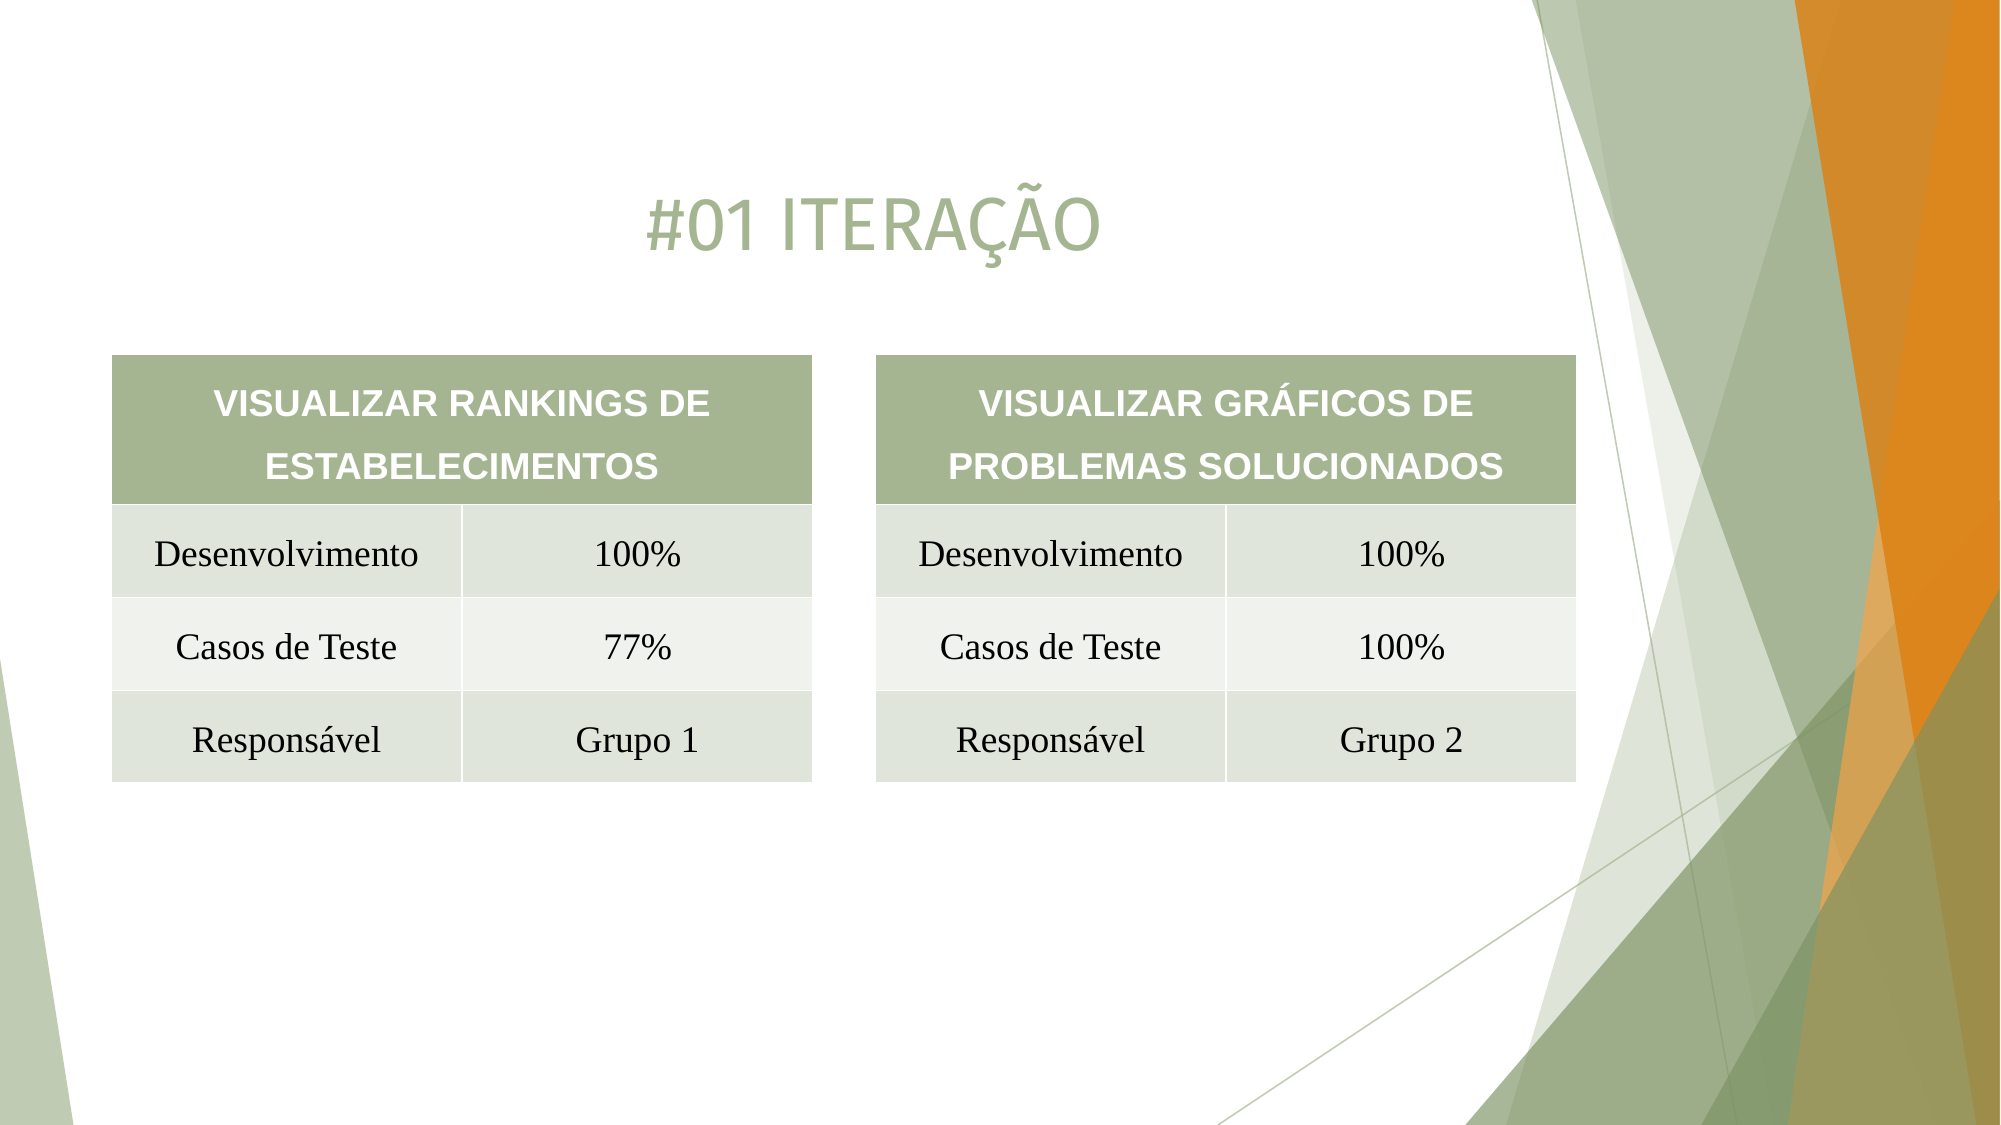

# #01 ITERAÇÃO
| VISUALIZAR RANKINGS DE ESTABELECIMENTOS |  |
| --- | --- |
| Desenvolvimento | 100% |
| Casos de Teste | 77% |
| Responsável | Grupo 1 |
| VISUALIZAR GRÁFICOS DE PROBLEMAS SOLUCIONADOS |  |
| --- | --- |
| Desenvolvimento | 100% |
| Casos de Teste | 100% |
| Responsável | Grupo 2 |